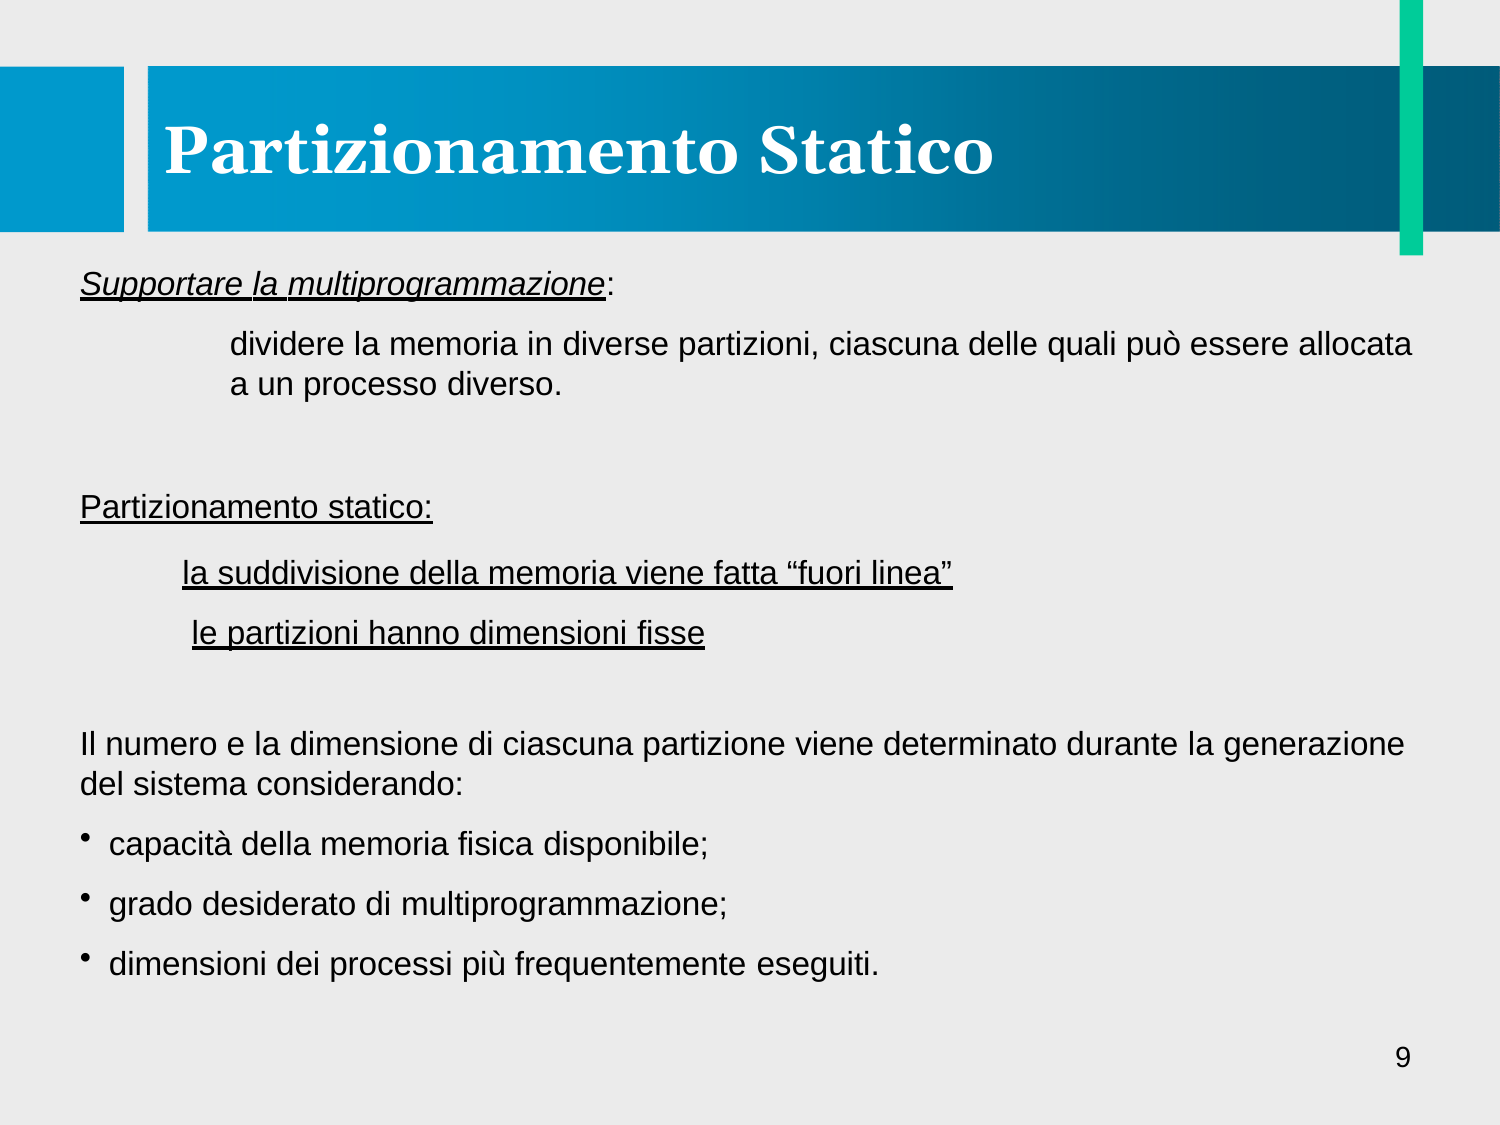

# Partizionamento Statico

Supportare la multiprogrammazione:
dividere la memoria in diverse partizioni, ciascuna delle quali può essere allocata  a un processo diverso.

Partizionamento statico:
la suddivisione della memoria viene fatta “fuori linea”  le partizioni hanno dimensioni fisse

Il numero e la dimensione di ciascuna partizione viene determinato durante la generazione  del sistema considerando:
capacità della memoria fisica disponibile;
grado desiderato di multiprogrammazione;
dimensioni dei processi più frequentemente eseguiti.

9